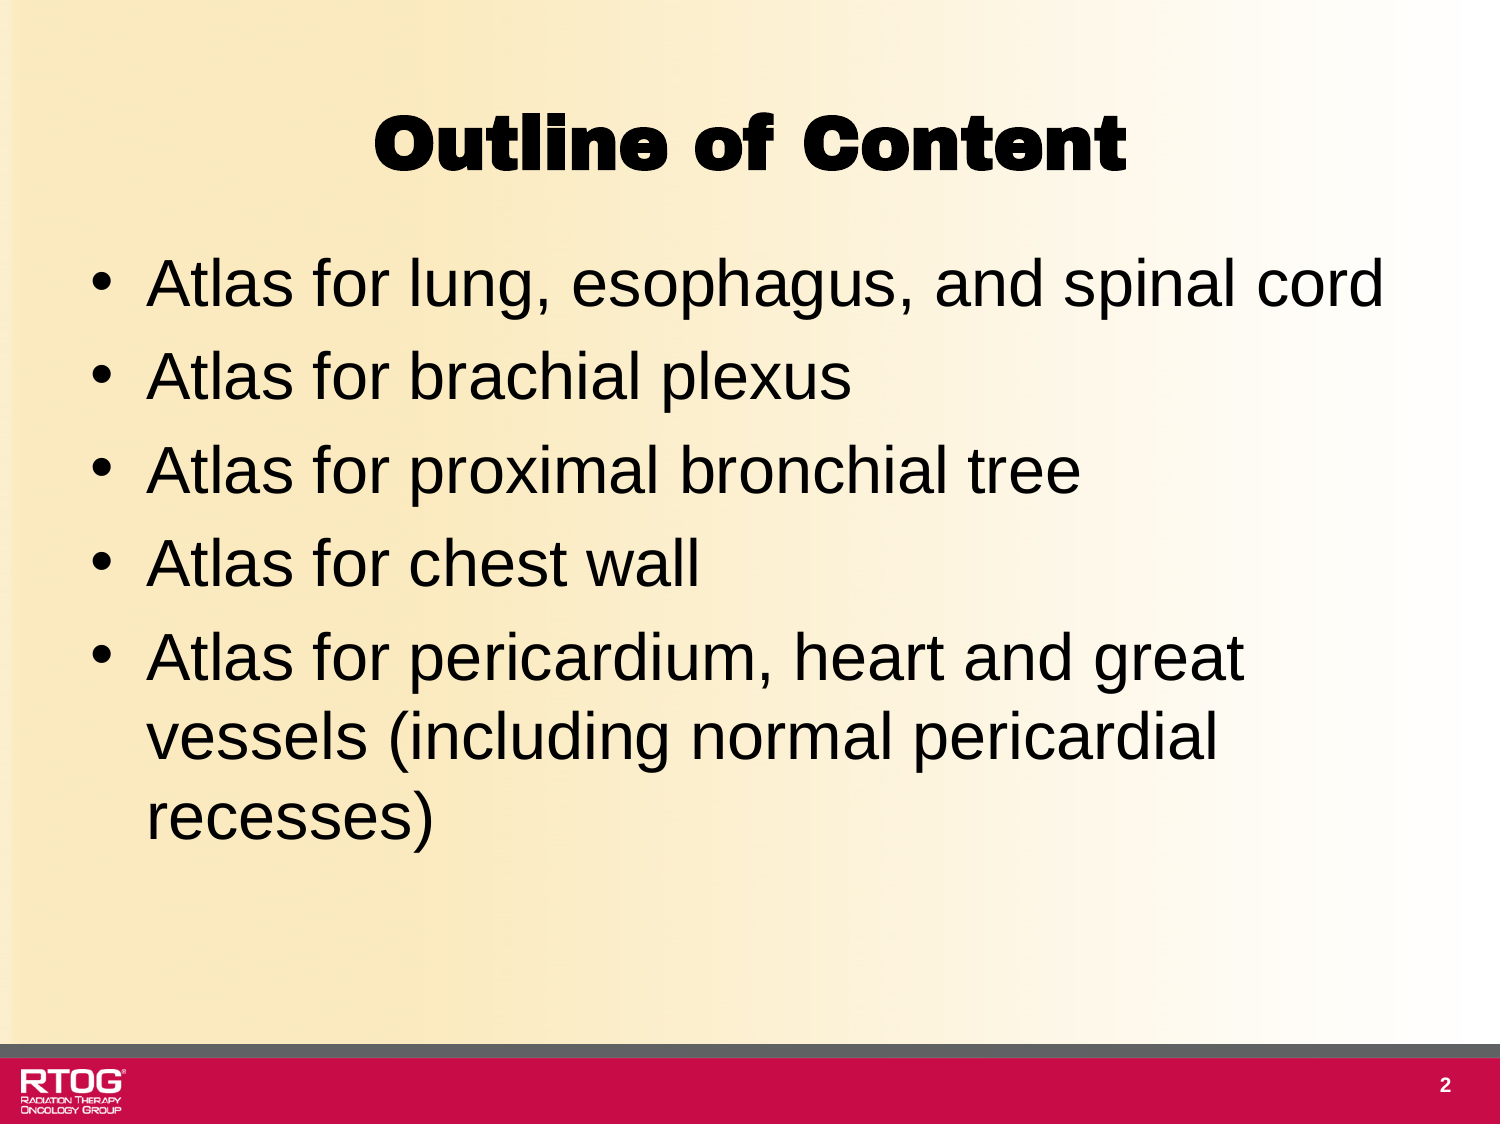

# Outline of Content
Atlas for lung, esophagus, and spinal cord
Atlas for brachial plexus
Atlas for proximal bronchial tree
Atlas for chest wall
Atlas for pericardium, heart and great vessels (including normal pericardial recesses)